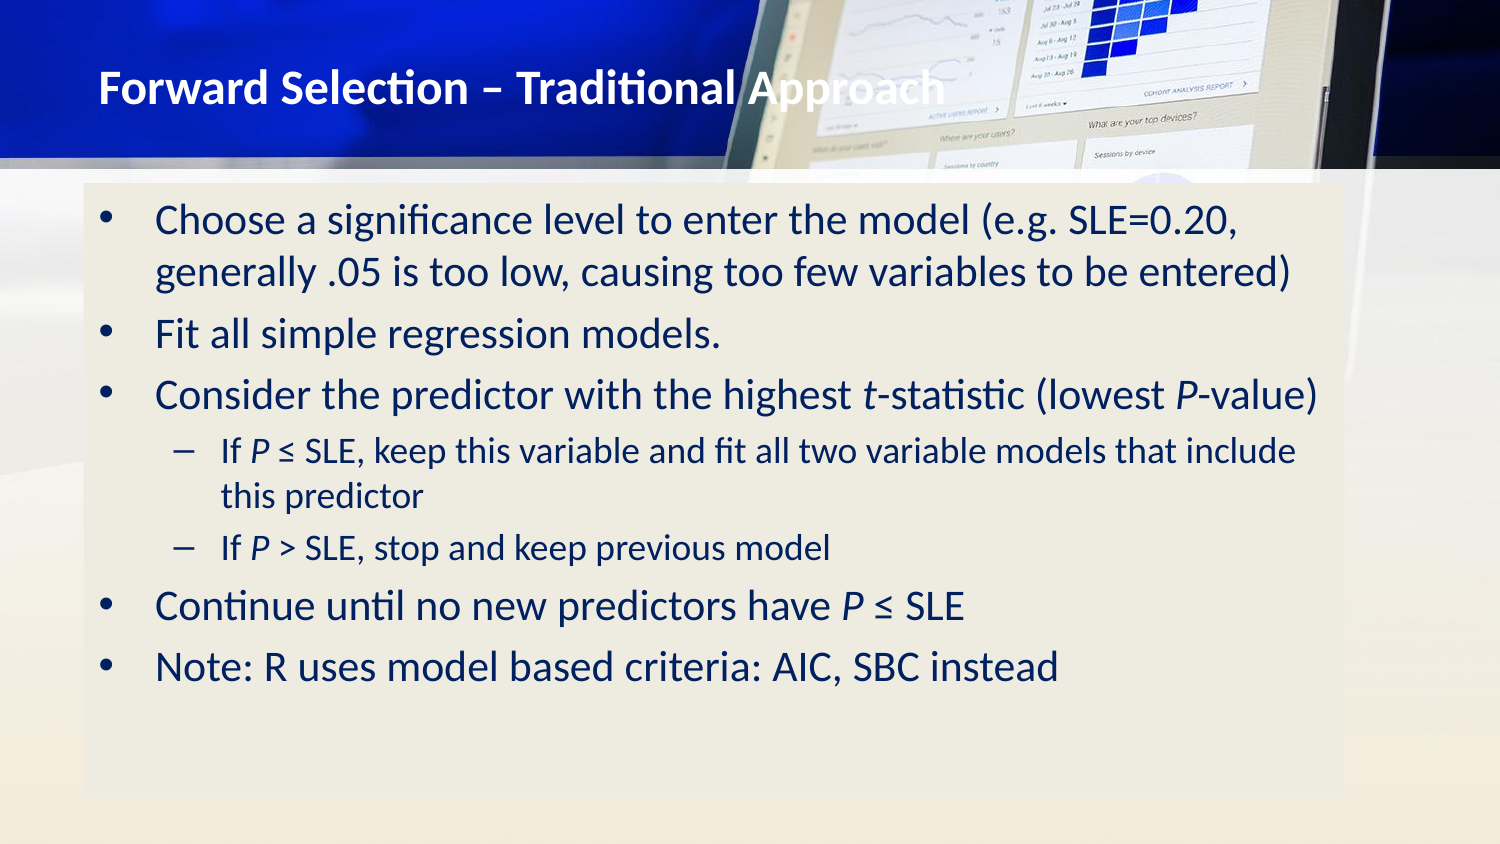

# Forward Selection – Traditional Approach
Choose a significance level to enter the model (e.g. SLE=0.20, generally .05 is too low, causing too few variables to be entered)
Fit all simple regression models.
Consider the predictor with the highest t-statistic (lowest P-value)
If P ≤ SLE, keep this variable and fit all two variable models that include this predictor
If P > SLE, stop and keep previous model
Continue until no new predictors have P ≤ SLE
Note: R uses model based criteria: AIC, SBC instead